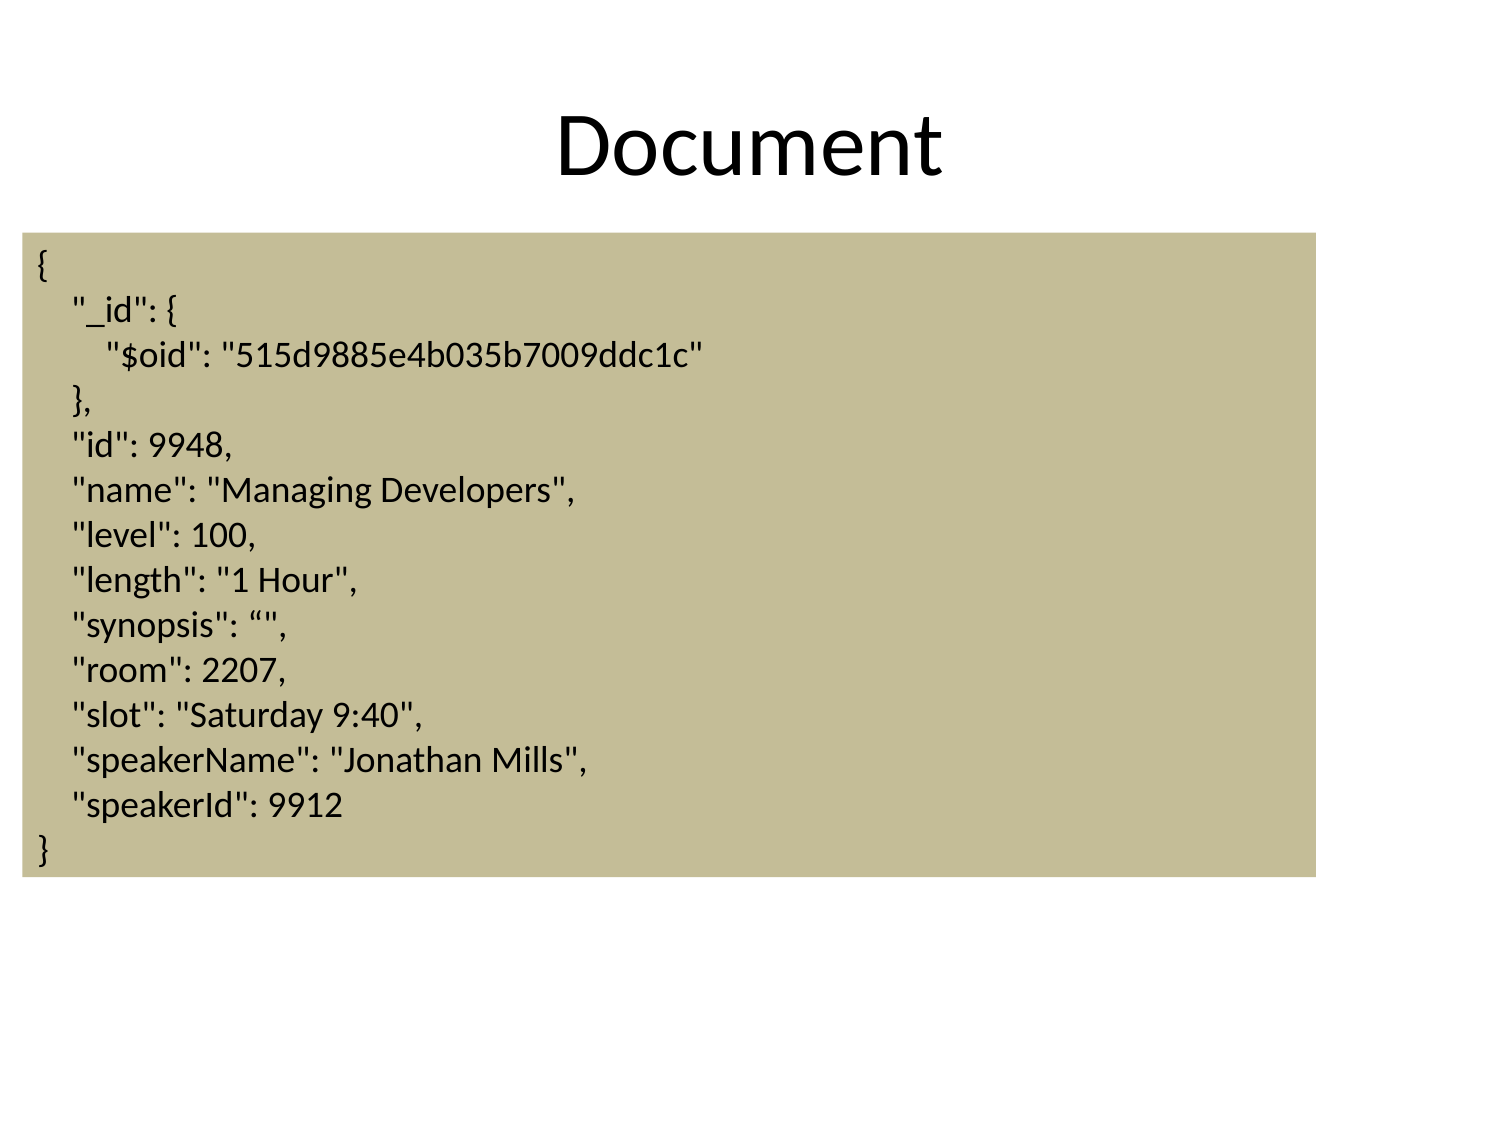

# Document
{
    "_id": {
        "$oid": "515d9885e4b035b7009ddc1c"
    },
    "id": 9948,
    "name": "Managing Developers",
    "level": 100,
    "length": "1 Hour",
    "synopsis": “",
    "room": 2207,
    "slot": "Saturday 9:40",
    "speakerName": "Jonathan Mills",
    "speakerId": 9912
}